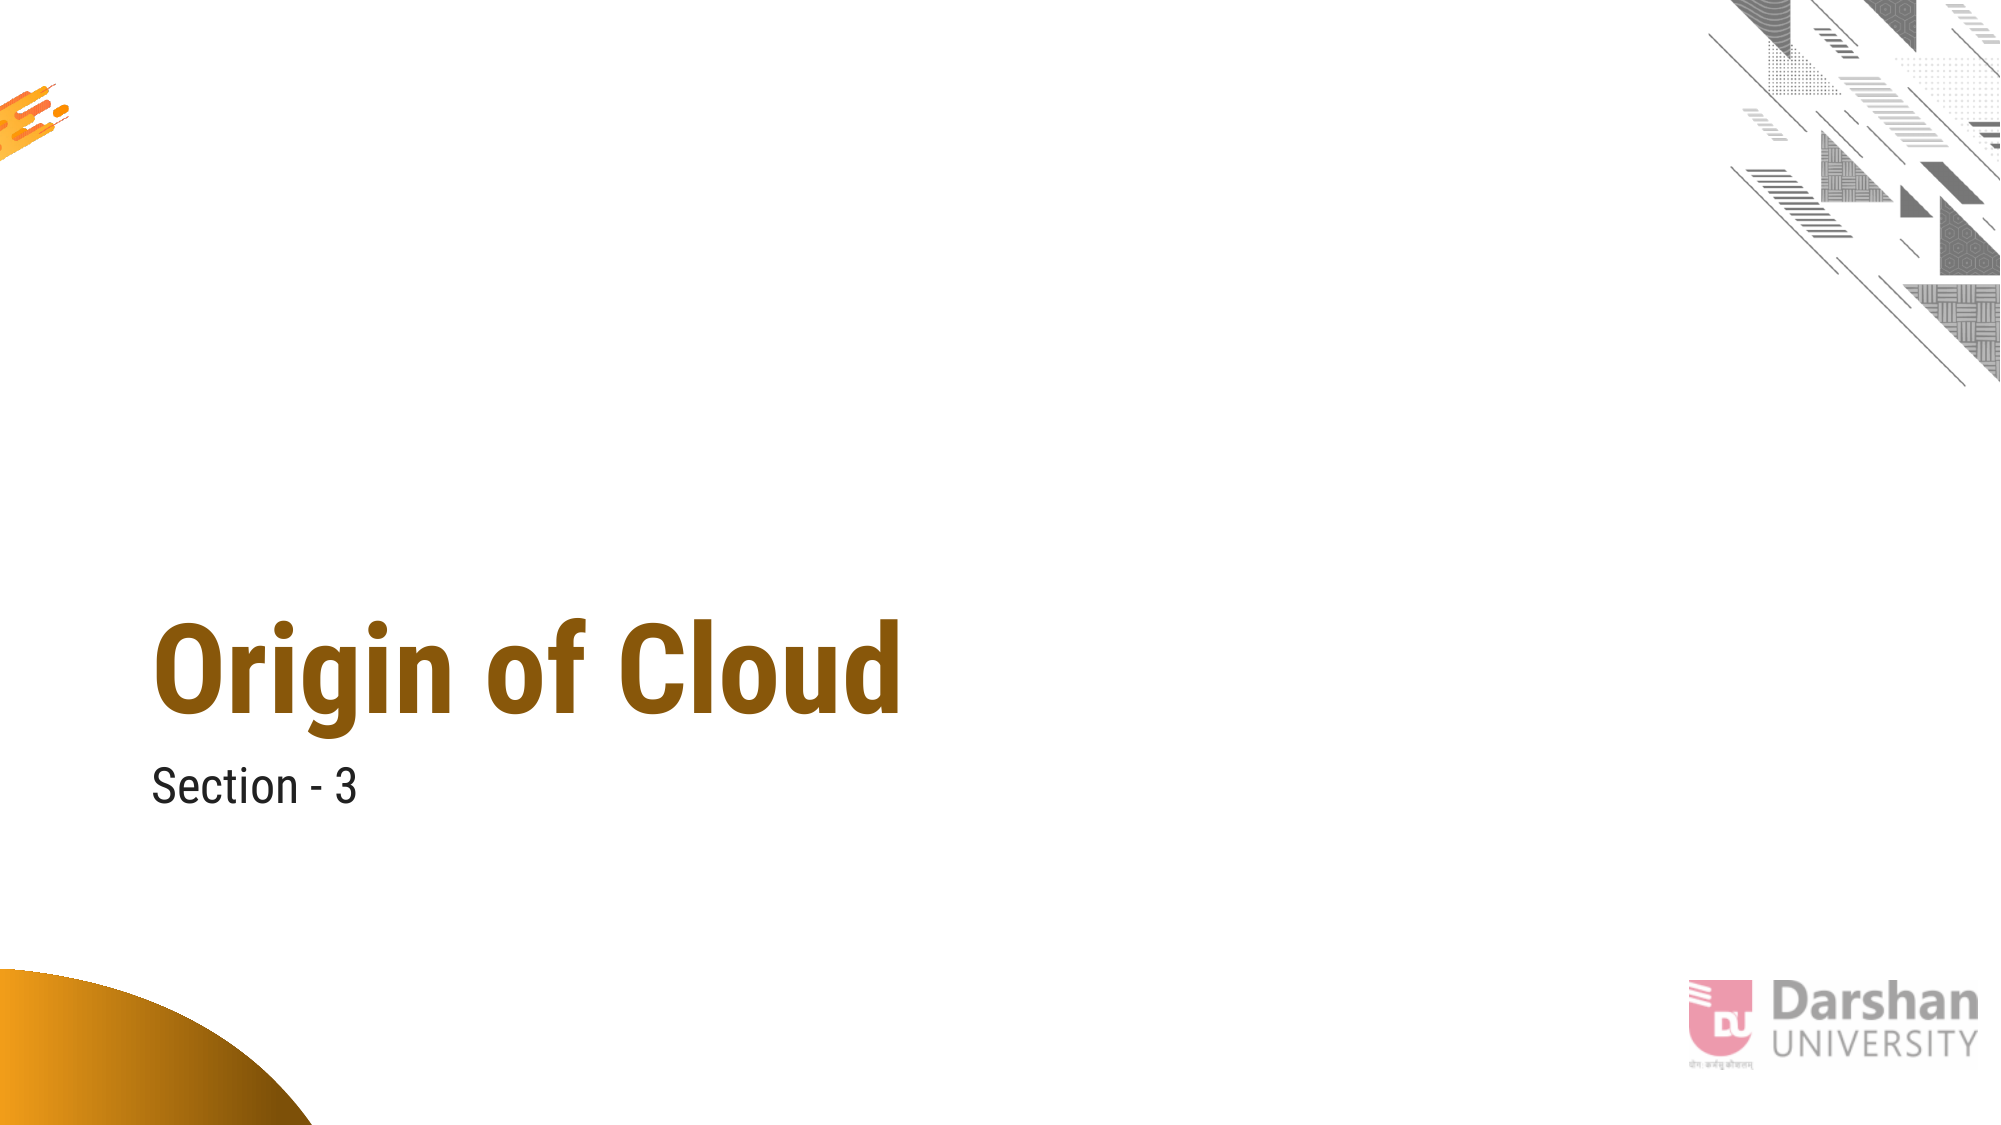

# Origin of Cloud
Section - 3